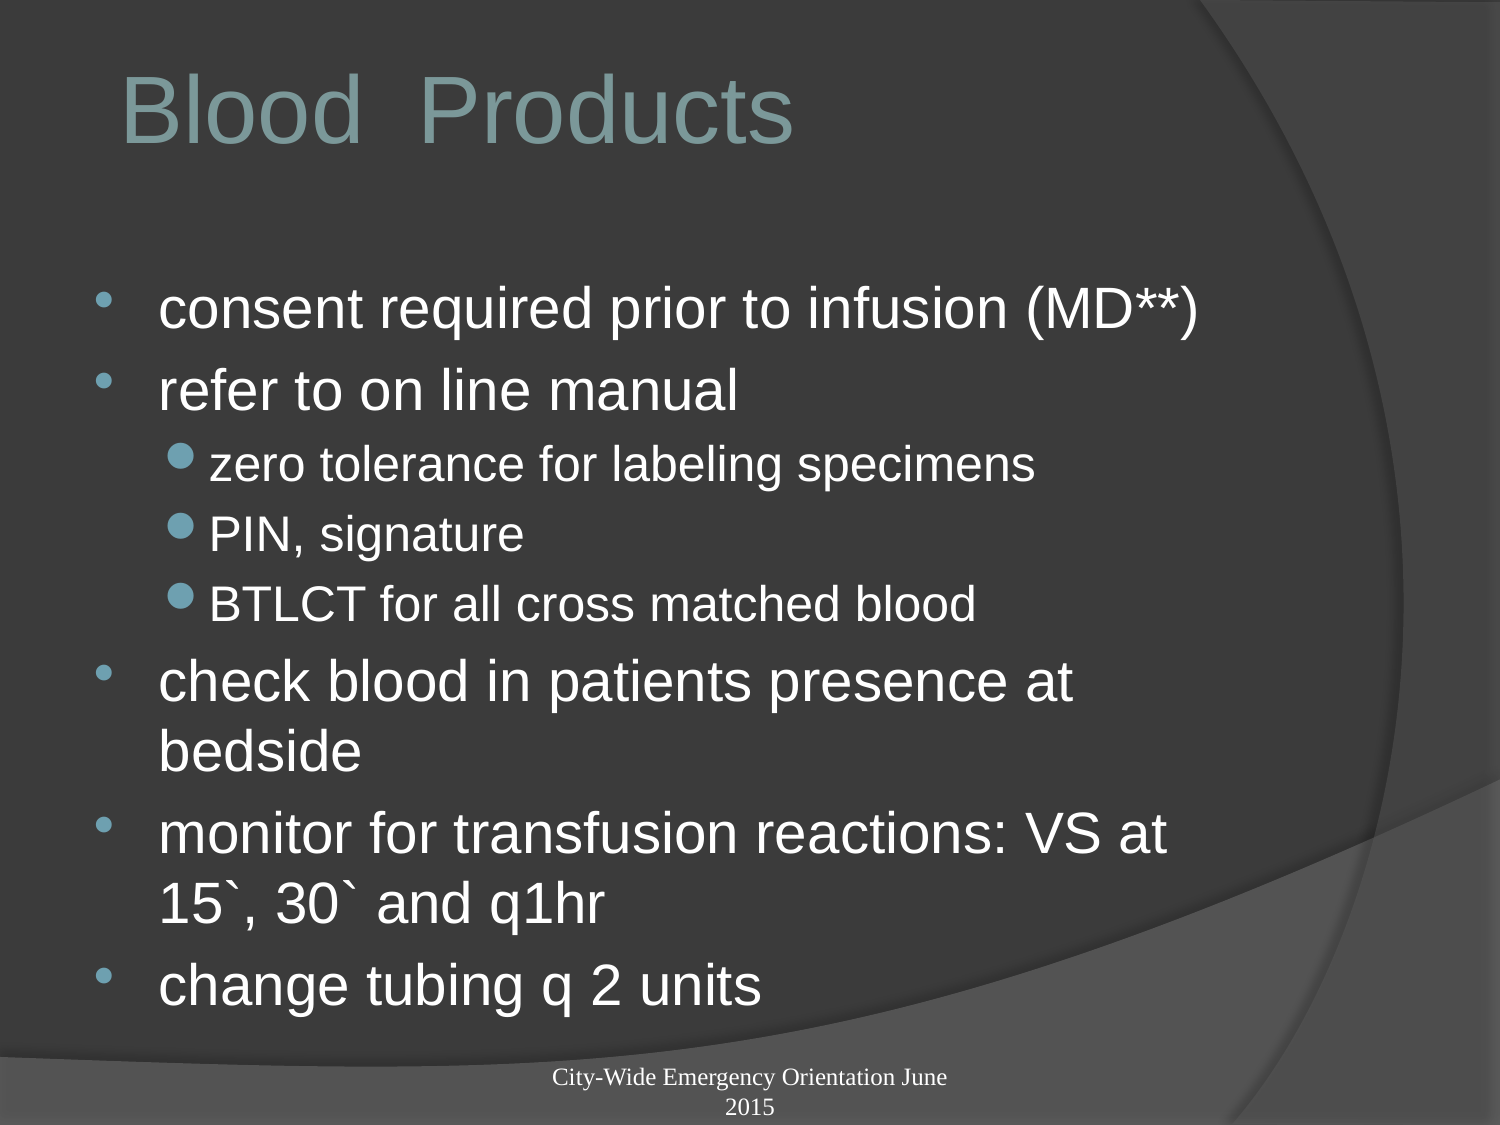

# Blood  Products
consent required prior to infusion (MD**)
refer to on line manual
zero tolerance for labeling specimens
PIN, signature
BTLCT for all cross matched blood
check blood in patients presence at bedside
monitor for transfusion reactions: VS at 15`, 30` and q1hr
change tubing q 2 units

City-Wide Emergency Orientation June 2015